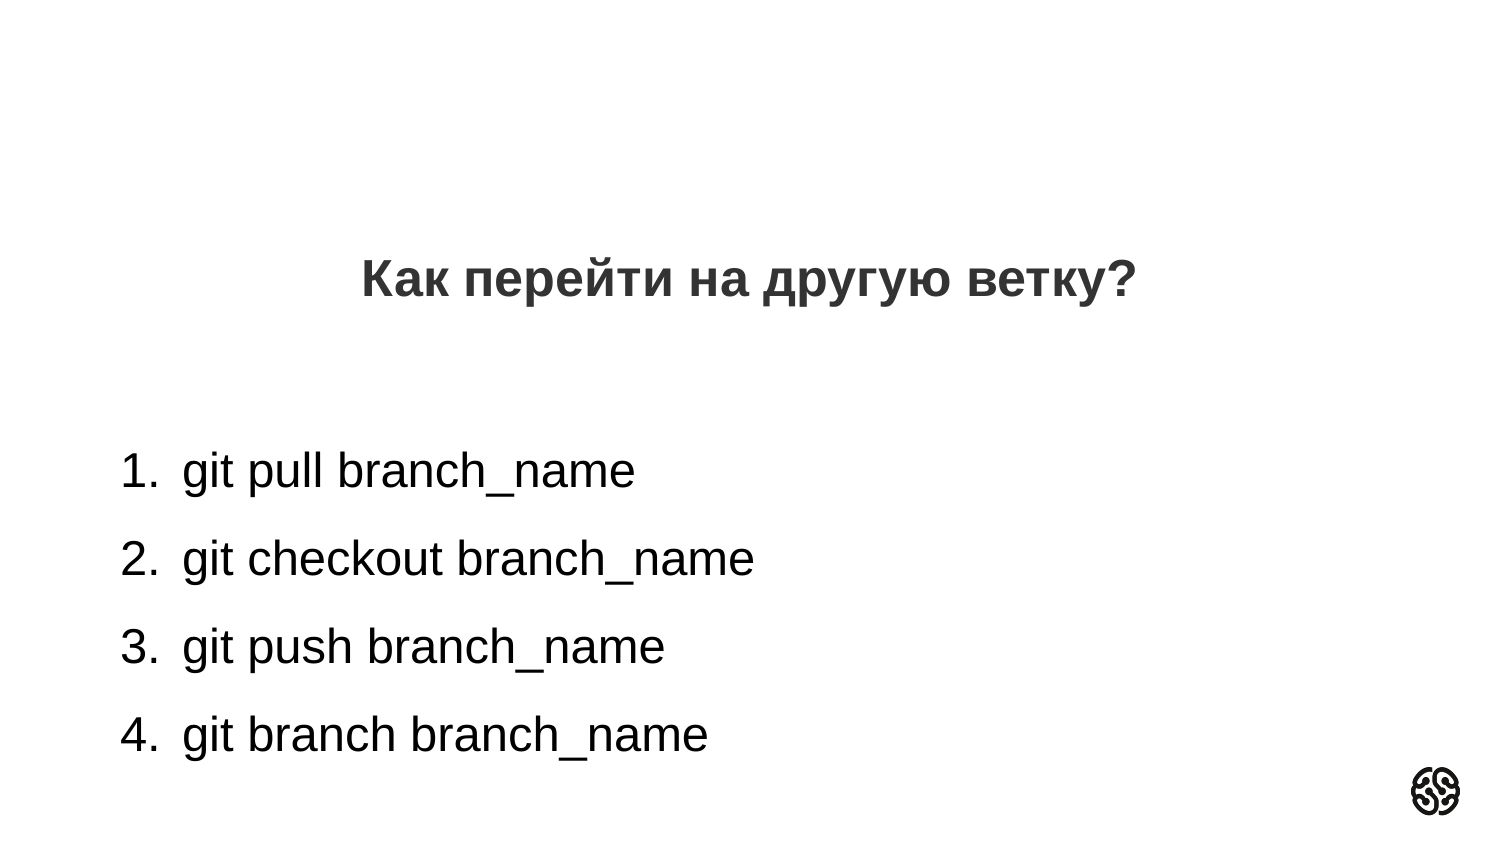

# Как перейти на другую ветку?
git pull branch_name
git checkout branch_name
git push branch_name
git branch branch_name